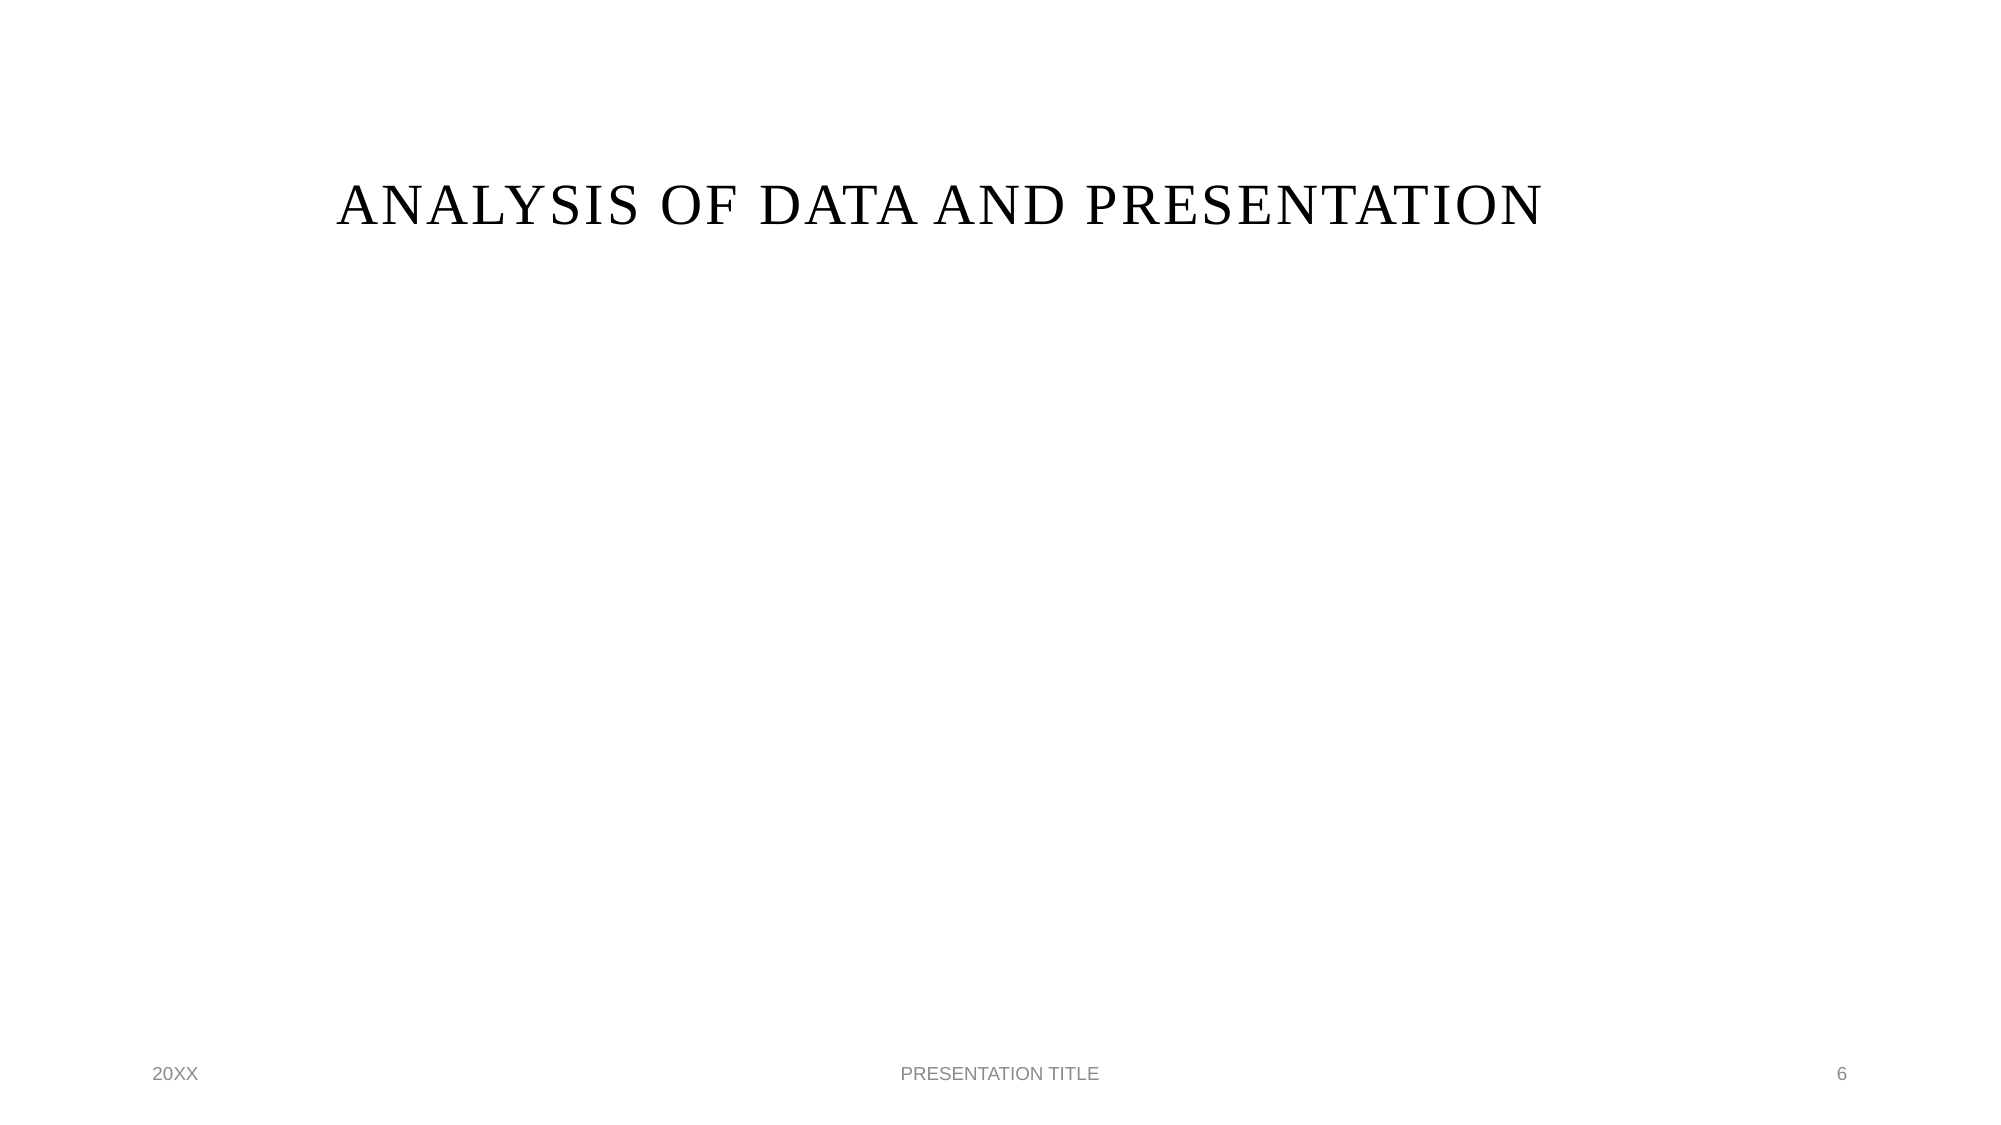

# Analysis of data and presentation
20XX
PRESENTATION TITLE
6